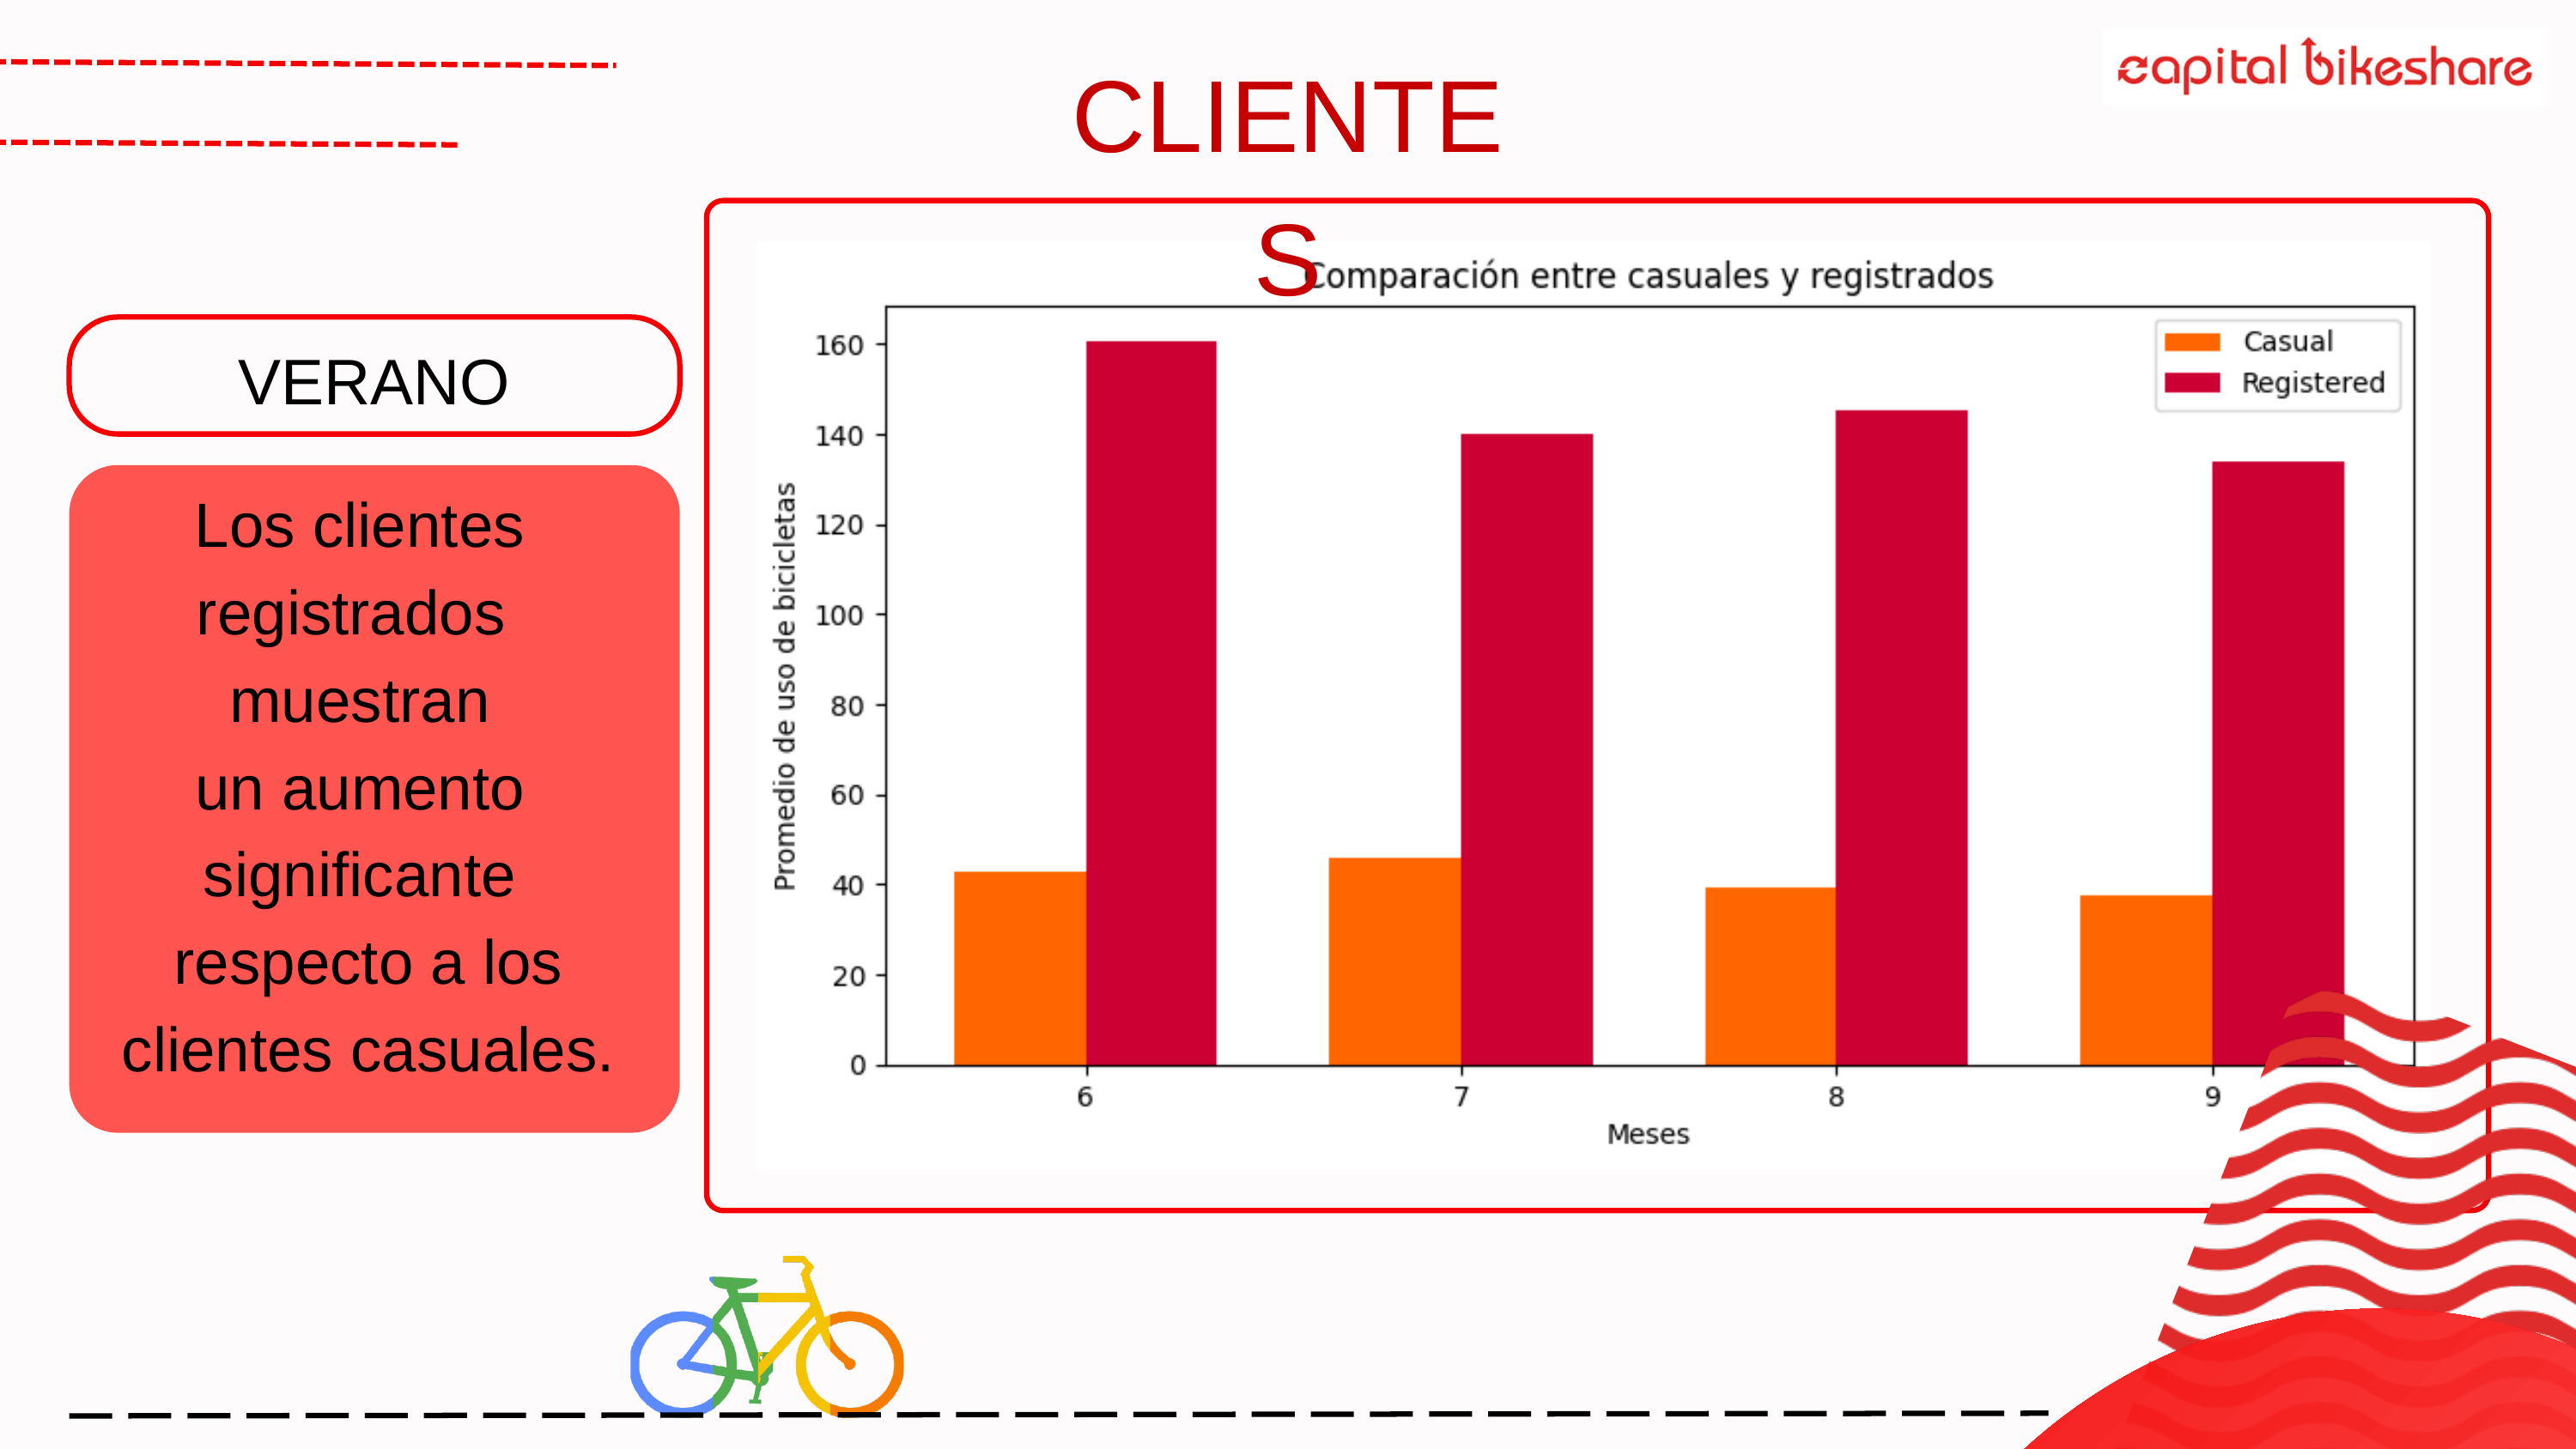

CLIENTES

VERANO

Los clientes
registrados
muestran
un aumento
significante
respecto a los
 clientes casuales.